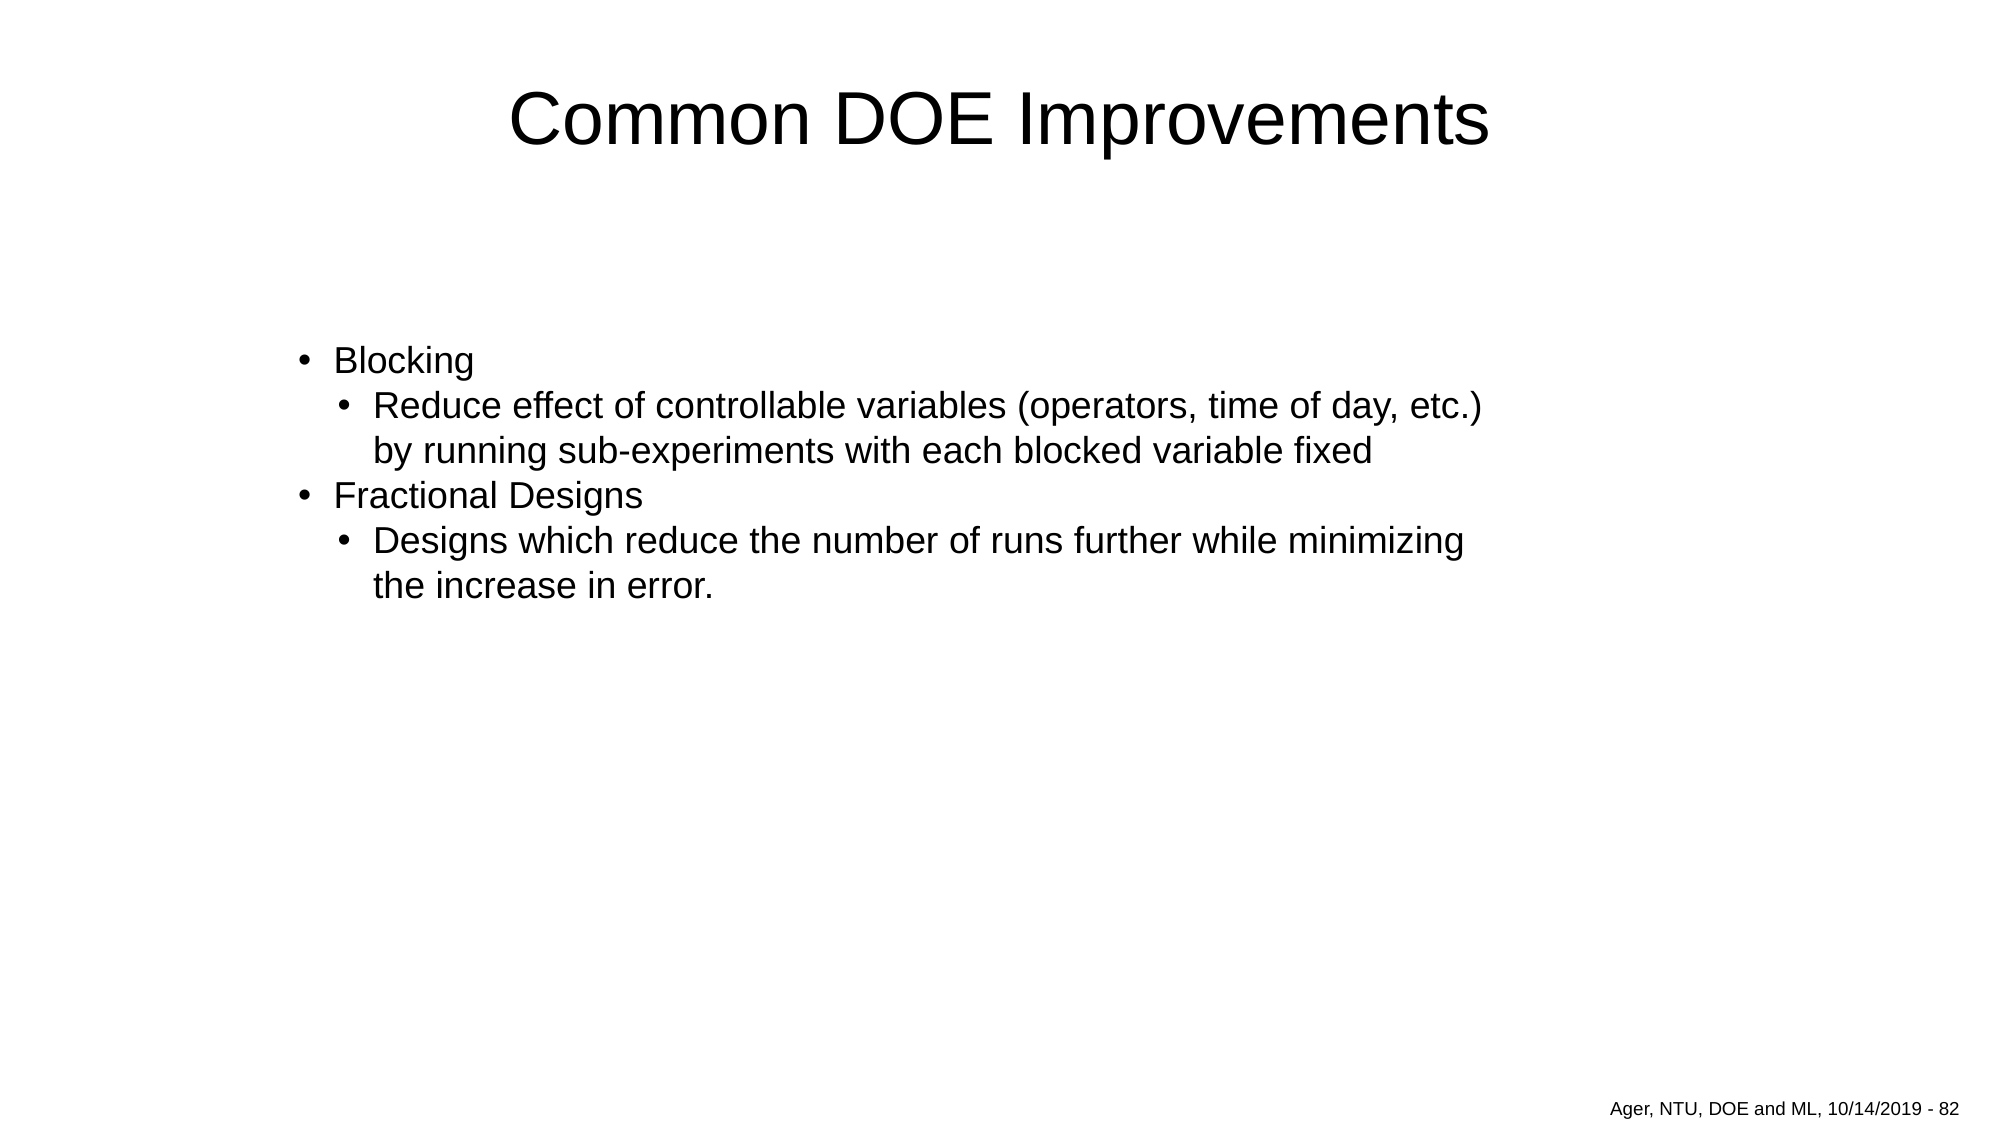

# Common DOE Improvements
Blocking
Reduce effect of controllable variables (operators, time of day, etc.) by running sub-experiments with each blocked variable fixed
Fractional Designs
Designs which reduce the number of runs further while minimizing the increase in error.